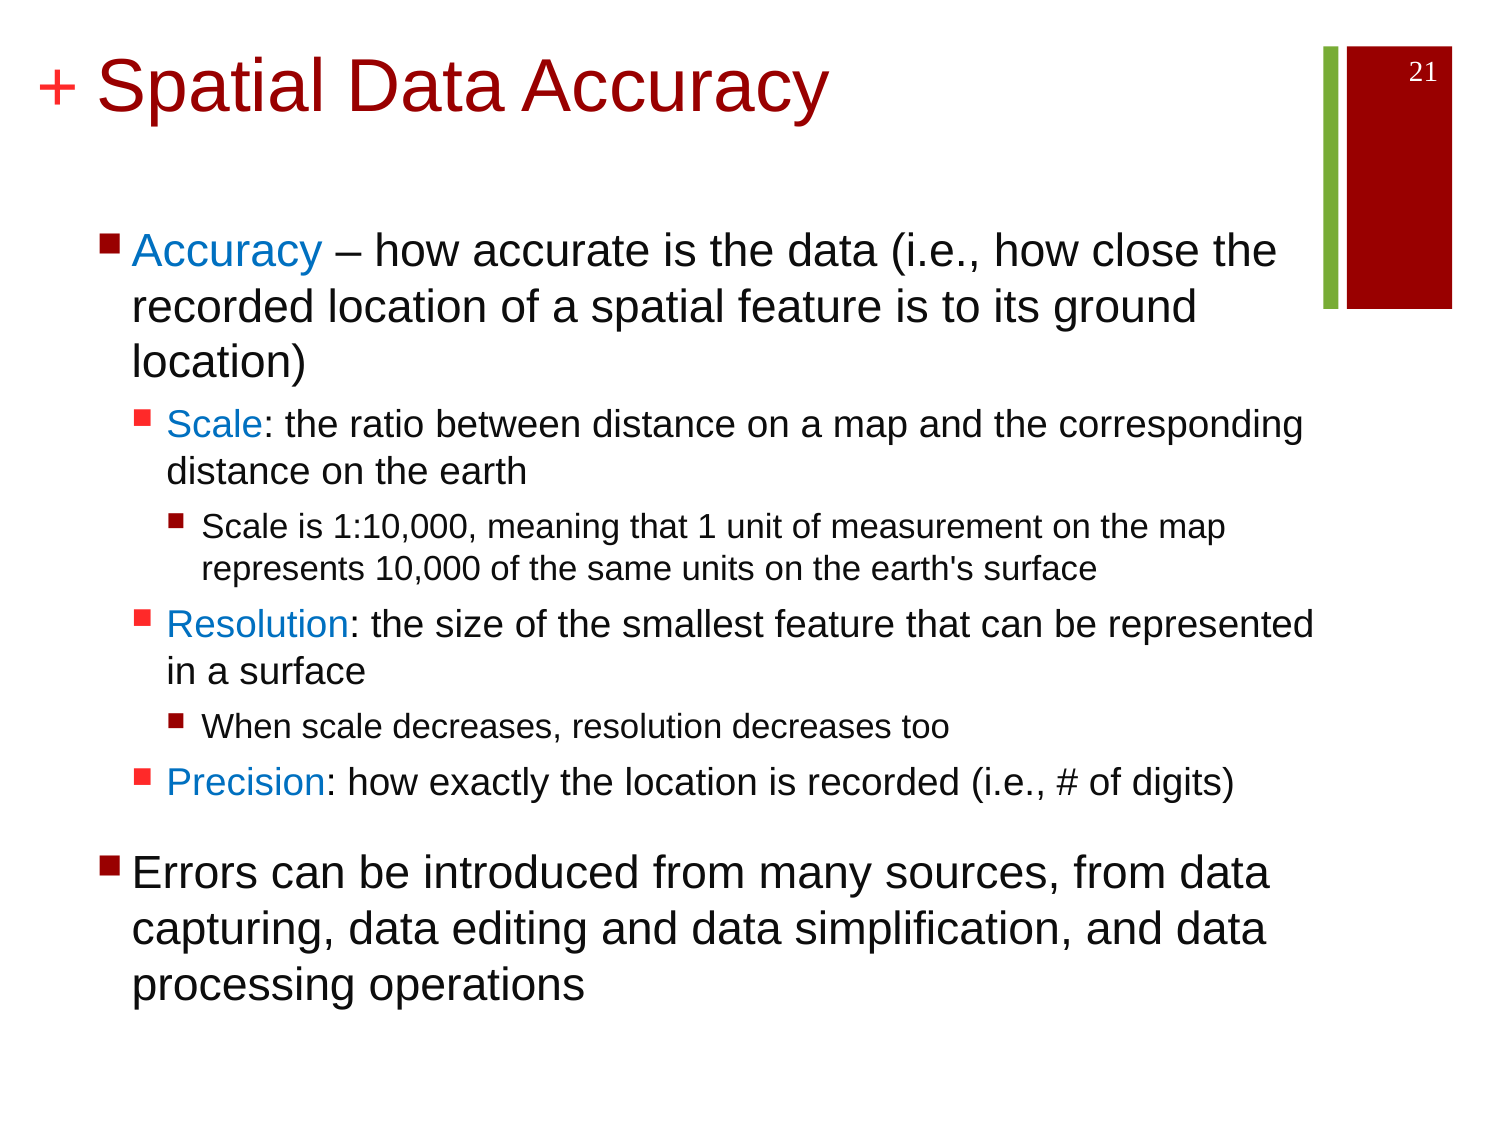

# Spatial Data Accuracy
21
Accuracy – how accurate is the data (i.e., how close the recorded location of a spatial feature is to its ground location)
Scale: the ratio between distance on a map and the corresponding distance on the earth
Scale is 1:10,000, meaning that 1 unit of measurement on the map represents 10,000 of the same units on the earth's surface
Resolution: the size of the smallest feature that can be represented in a surface
When scale decreases, resolution decreases too
Precision: how exactly the location is recorded (i.e., # of digits)
Errors can be introduced from many sources, from data capturing, data editing and data simplification, and data processing operations